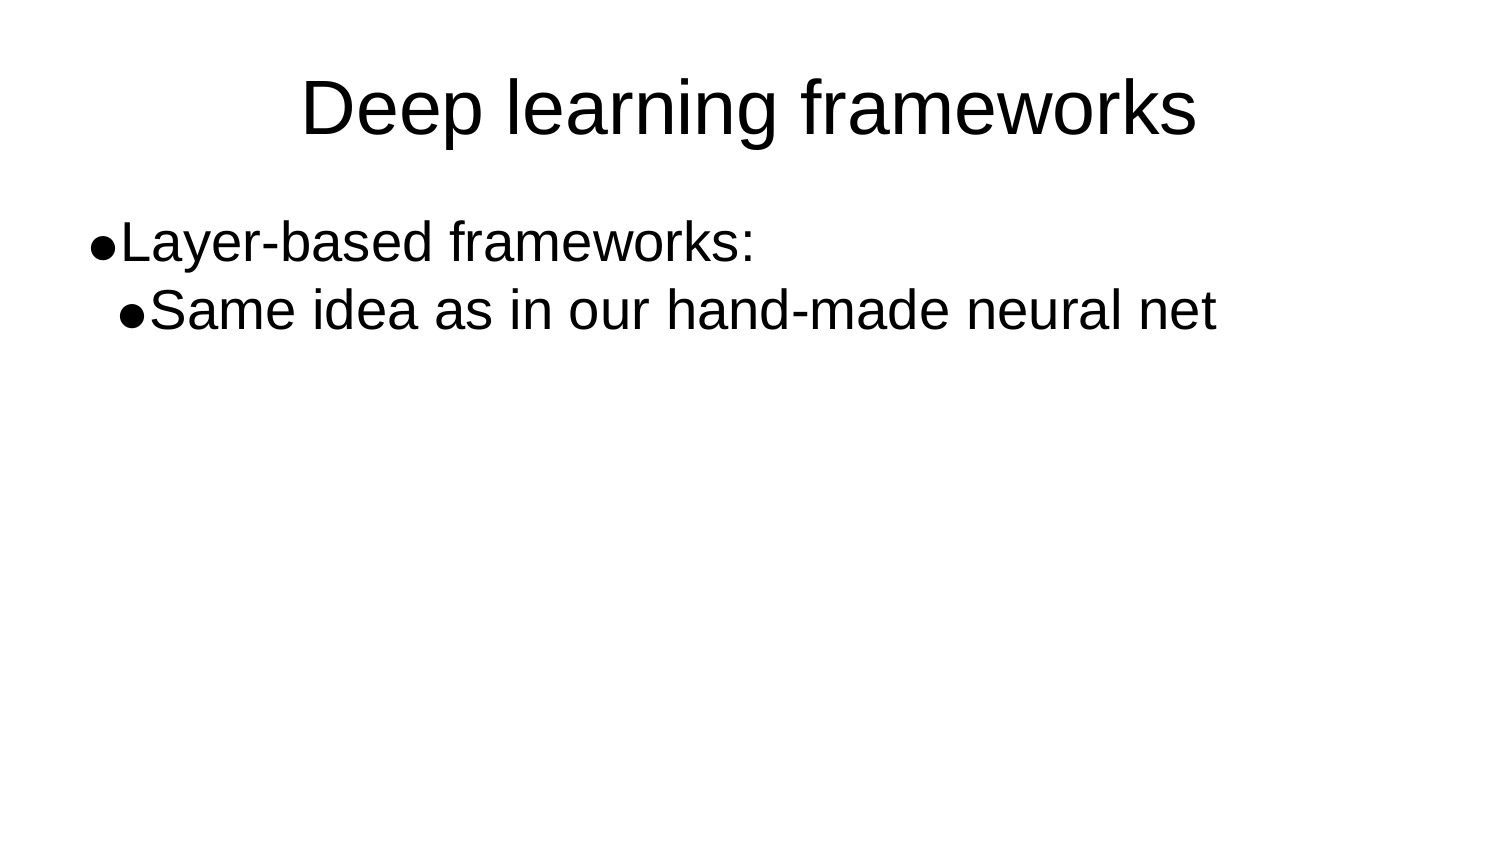

Deep learning frameworks
Layer-based frameworks:
Same idea as in our hand-made neural net